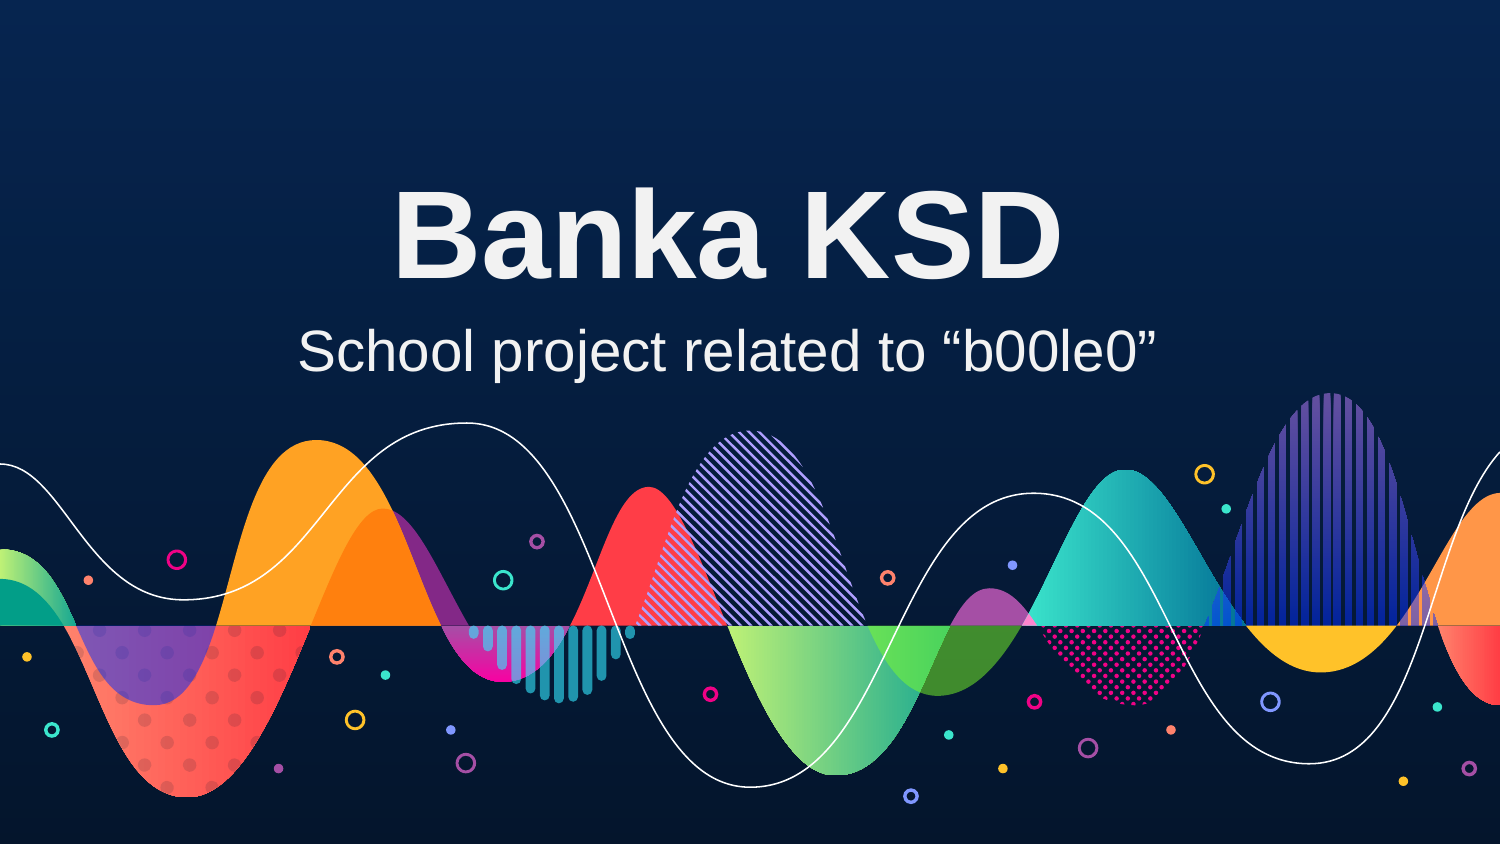

# Banka KSD
School project related to “b00le0”